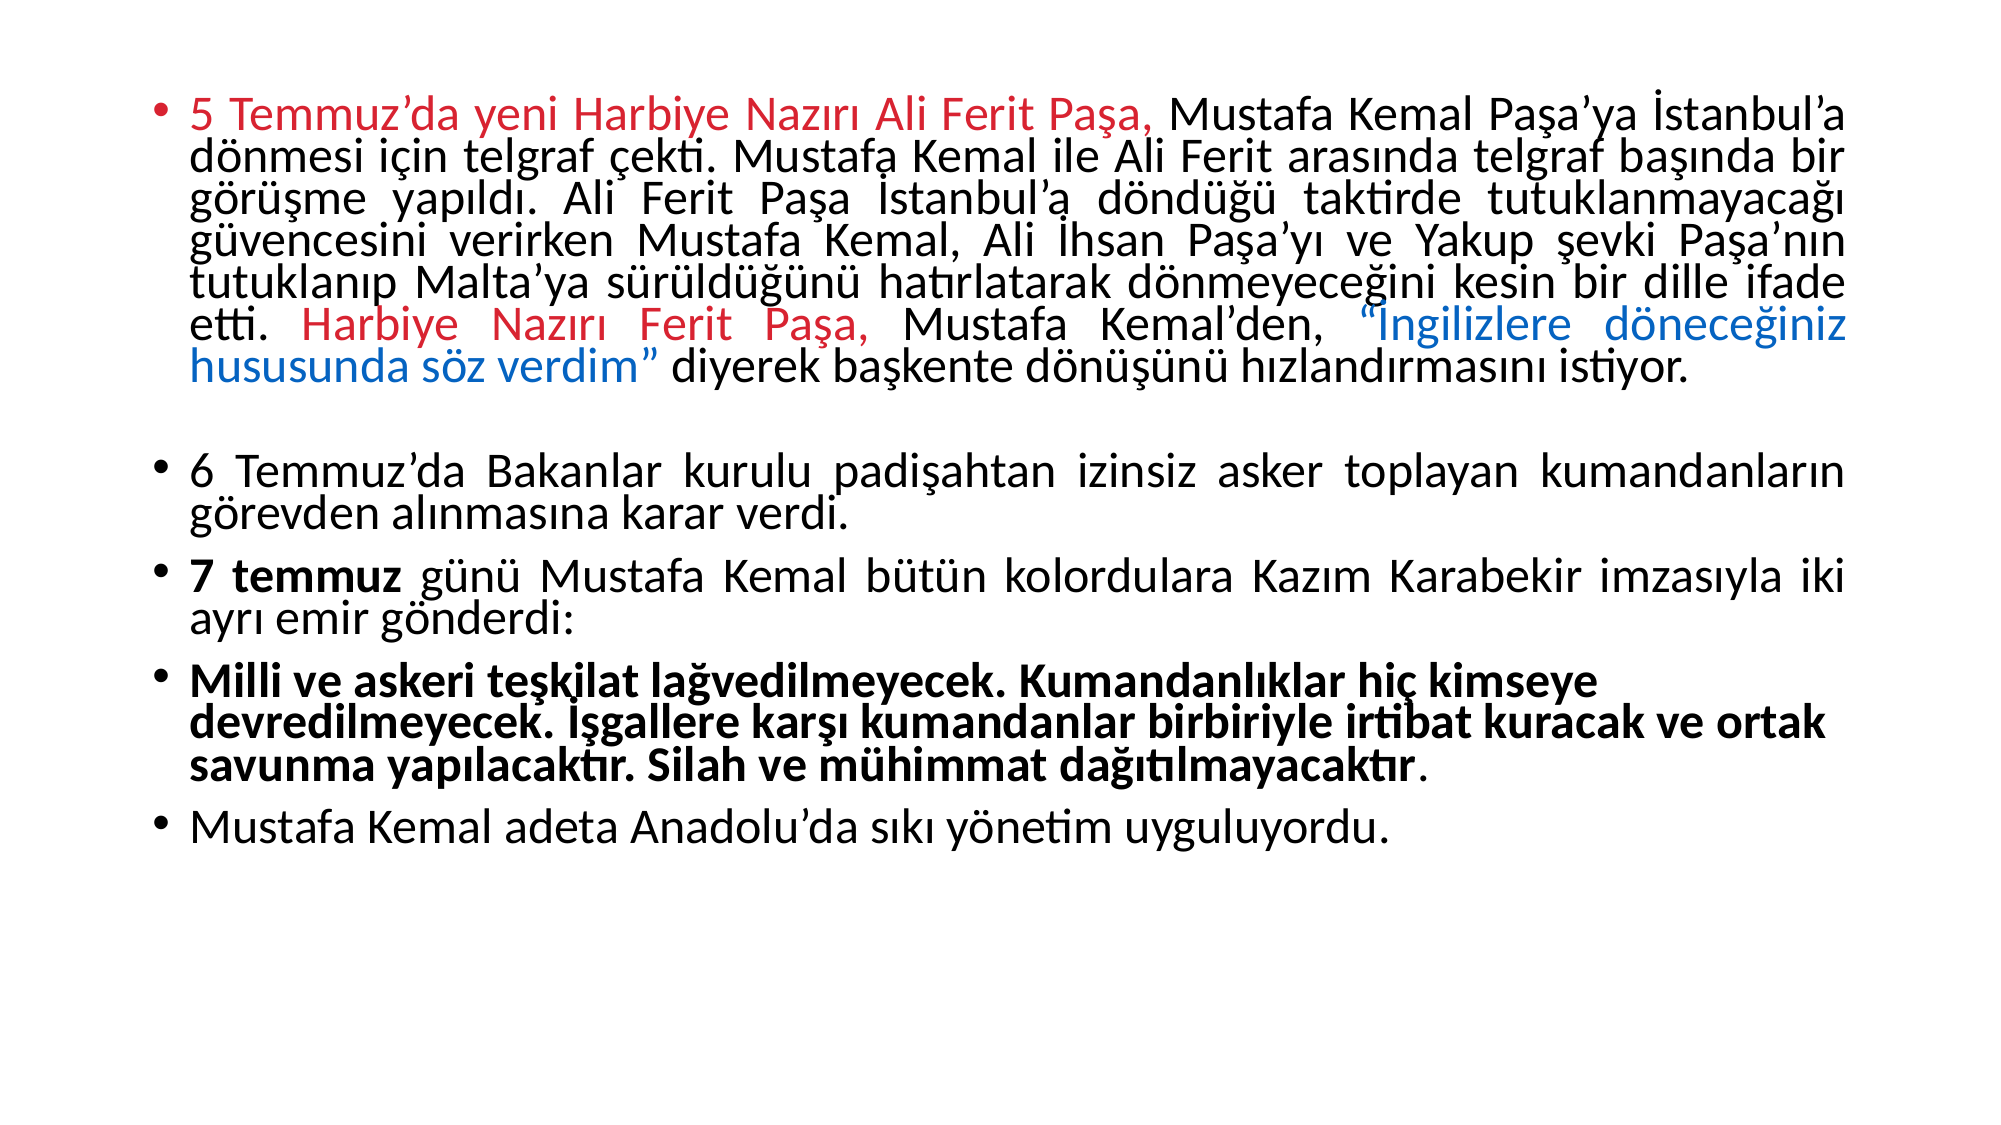

5 Temmuz’da yeni Harbiye Nazırı Ali Ferit Paşa, Mustafa Kemal Paşa’ya İstanbul’a dönmesi için telgraf çekti. Mustafa Kemal ile Ali Ferit arasında telgraf başında bir görüşme yapıldı. Ali Ferit Paşa İstanbul’a döndüğü taktirde tutuklanmayacağı güvencesini verirken Mustafa Kemal, Ali İhsan Paşa’yı ve Yakup şevki Paşa’nın tutuklanıp Malta’ya sürüldüğünü hatırlatarak dönmeyeceğini kesin bir dille ifade etti. Harbiye Nazırı Ferit Paşa, Mustafa Kemal’den, “İngilizlere döneceğiniz hususunda söz verdim” diyerek başkente dönüşünü hızlandırmasını istiyor.

6 Temmuz’da Bakanlar kurulu padişahtan izinsiz asker toplayan kumandanların görevden alınmasına karar verdi.
7 temmuz günü Mustafa Kemal bütün kolordulara Kazım Karabekir imzasıyla iki ayrı emir gönderdi:
Milli ve askeri teşkilat lağvedilmeyecek. Kumandanlıklar hiç kimseye devredilmeyecek. İşgallere karşı kumandanlar birbiriyle irtibat kuracak ve ortak savunma yapılacaktır. Silah ve mühimmat dağıtılmayacaktır.
Mustafa Kemal adeta Anadolu’da sıkı yönetim uyguluyordu.